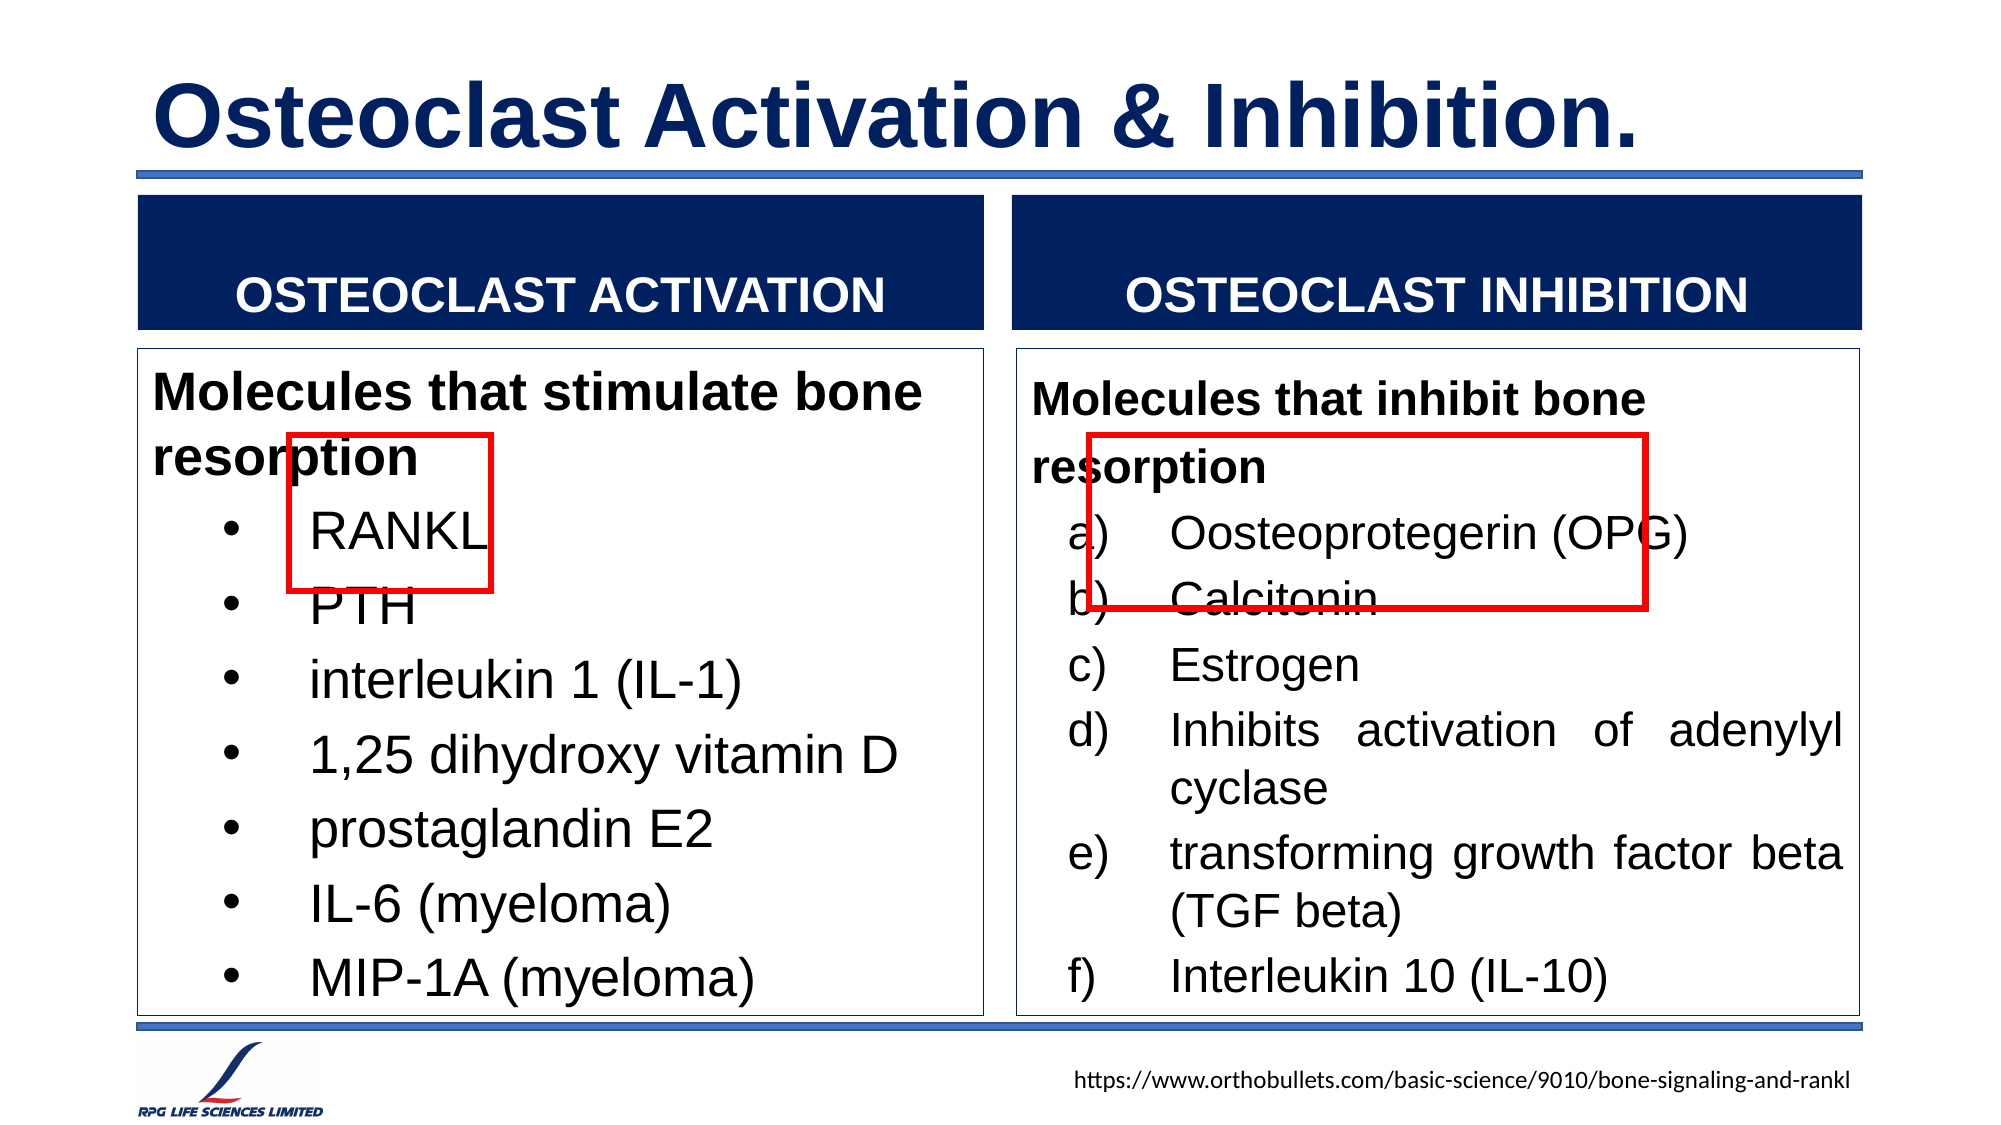

# Osteoclast Activation & Inhibition.
OSTEOCLAST ACTIVATION
OSTEOCLAST INHIBITION
Molecules that stimulate bone resorption
RANKL
PTH
interleukin 1 (IL-1)
1,25 dihydroxy vitamin D
prostaglandin E2
IL-6 (myeloma)
MIP-1A (myeloma)

Molecules that inhibit bone resorption
Oosteoprotegerin (OPG)
Calcitonin
Estrogen
Inhibits activation of adenylyl cyclase
transforming growth factor beta (TGF beta)
Interleukin 10 (IL-10)

https://www.orthobullets.com/basic-science/9010/bone-signaling-and-rankl